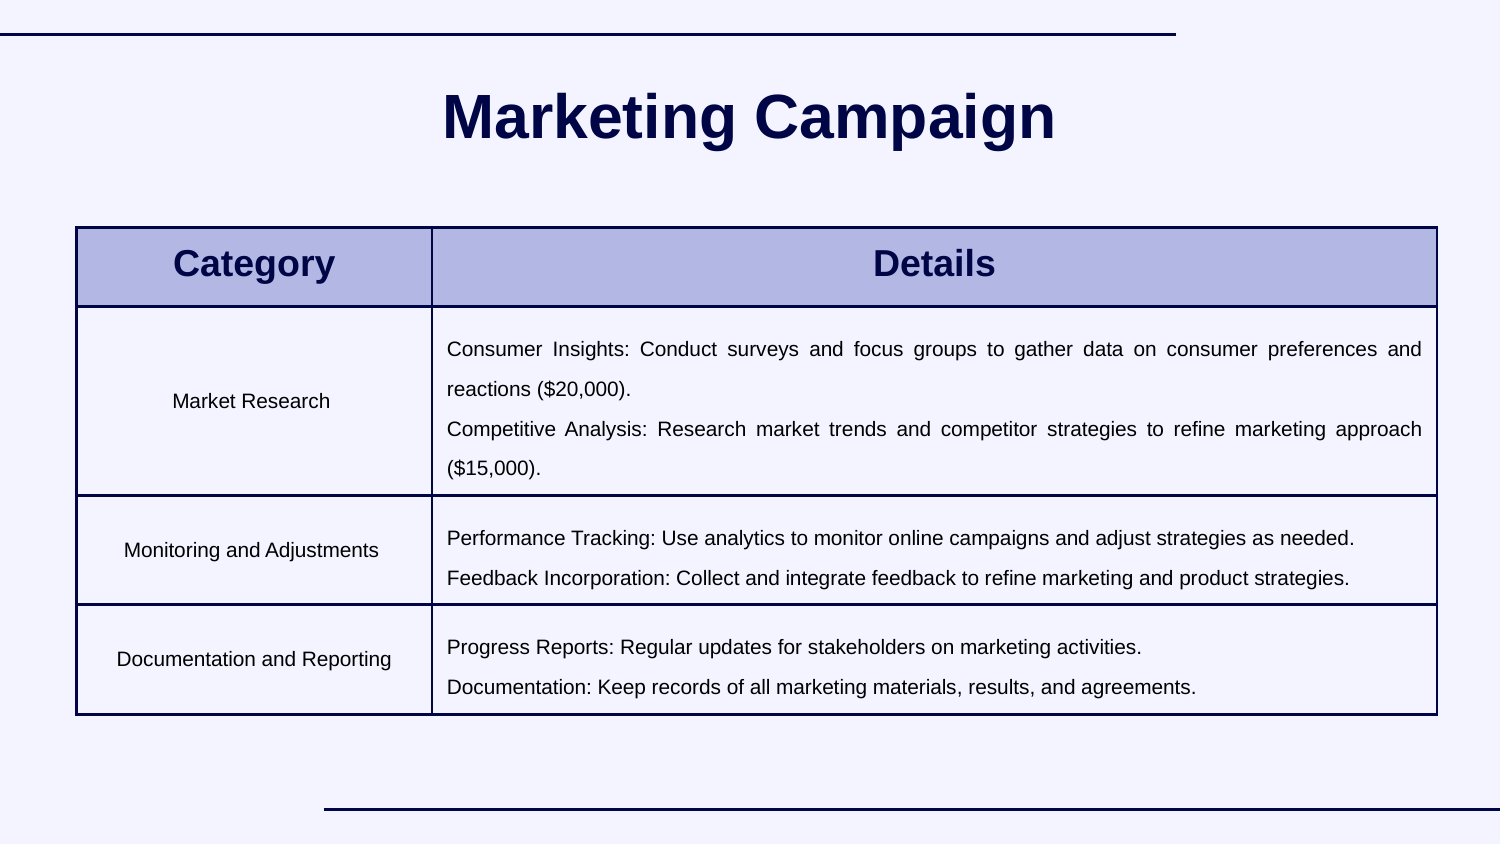

# Marketing Campaign
| Category | Details |
| --- | --- |
| Market Research | Consumer Insights: Conduct surveys and focus groups to gather data on consumer preferences and reactions ($20,000). Competitive Analysis: Research market trends and competitor strategies to refine marketing approach ($15,000). |
| Monitoring and Adjustments | Performance Tracking: Use analytics to monitor online campaigns and adjust strategies as needed. Feedback Incorporation: Collect and integrate feedback to refine marketing and product strategies. |
| Documentation and Reporting | Progress Reports: Regular updates for stakeholders on marketing activities. Documentation: Keep records of all marketing materials, results, and agreements. |